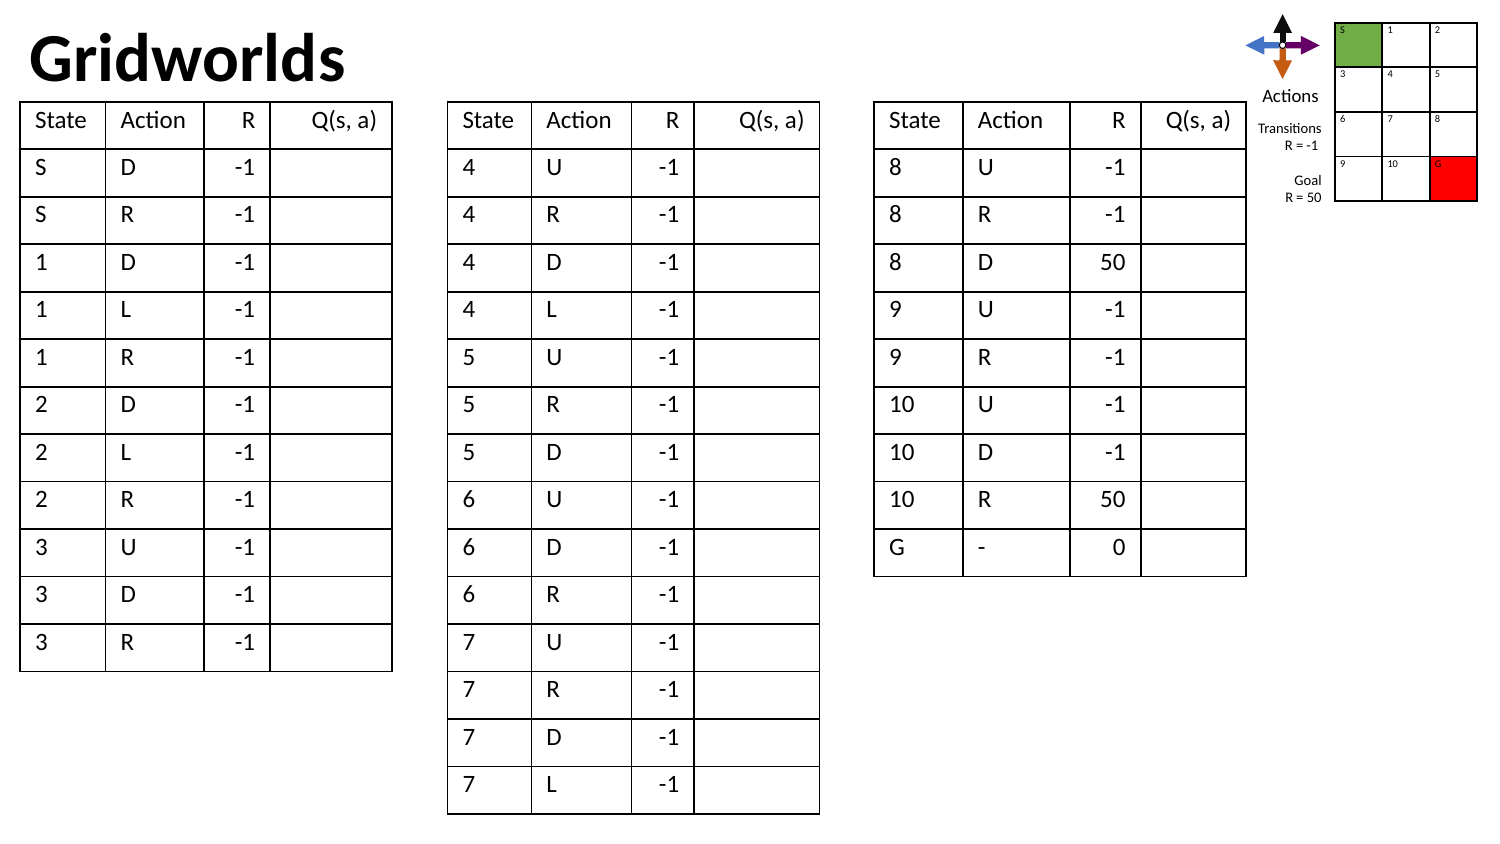

# Gridworlds

| S | 1 | 2 |
| --- | --- | --- |
| 3 | 4 | 5 |
| 6 | 7 | 8 |
| 9 | 10 | G |
Actions
| State | Action | R | Q(s, a) |
| --- | --- | --- | --- |
| S | D | -1 |  |
| S | R | -1 |  |
| 1 | D | -1 |  |
| 1 | L | -1 |  |
| 1 | R | -1 |  |
| 2 | D | -1 |  |
| 2 | L | -1 |  |
| 2 | R | -1 |  |
| 3 | U | -1 |  |
| 3 | D | -1 |  |
| 3 | R | -1 |  |
| State | Action | R | Q(s, a) |
| --- | --- | --- | --- |
| 4 | U | -1 |  |
| 4 | R | -1 |  |
| 4 | D | -1 |  |
| 4 | L | -1 |  |
| 5 | U | -1 |  |
| 5 | R | -1 |  |
| 5 | D | -1 |  |
| 6 | U | -1 |  |
| 6 | D | -1 |  |
| 6 | R | -1 |  |
| 7 | U | -1 |  |
| 7 | R | -1 |  |
| 7 | D | -1 |  |
| 7 | L | -1 |  |
| State | Action | R | Q(s, a) |
| --- | --- | --- | --- |
| 8 | U | -1 |  |
| 8 | R | -1 |  |
| 8 | D | 50 |  |
| 9 | U | -1 |  |
| 9 | R | -1 |  |
| 10 | U | -1 |  |
| 10 | D | -1 |  |
| 10 | R | 50 |  |
| G | - | 0 |  |
Transitions
R = -1

Goal
R = 50